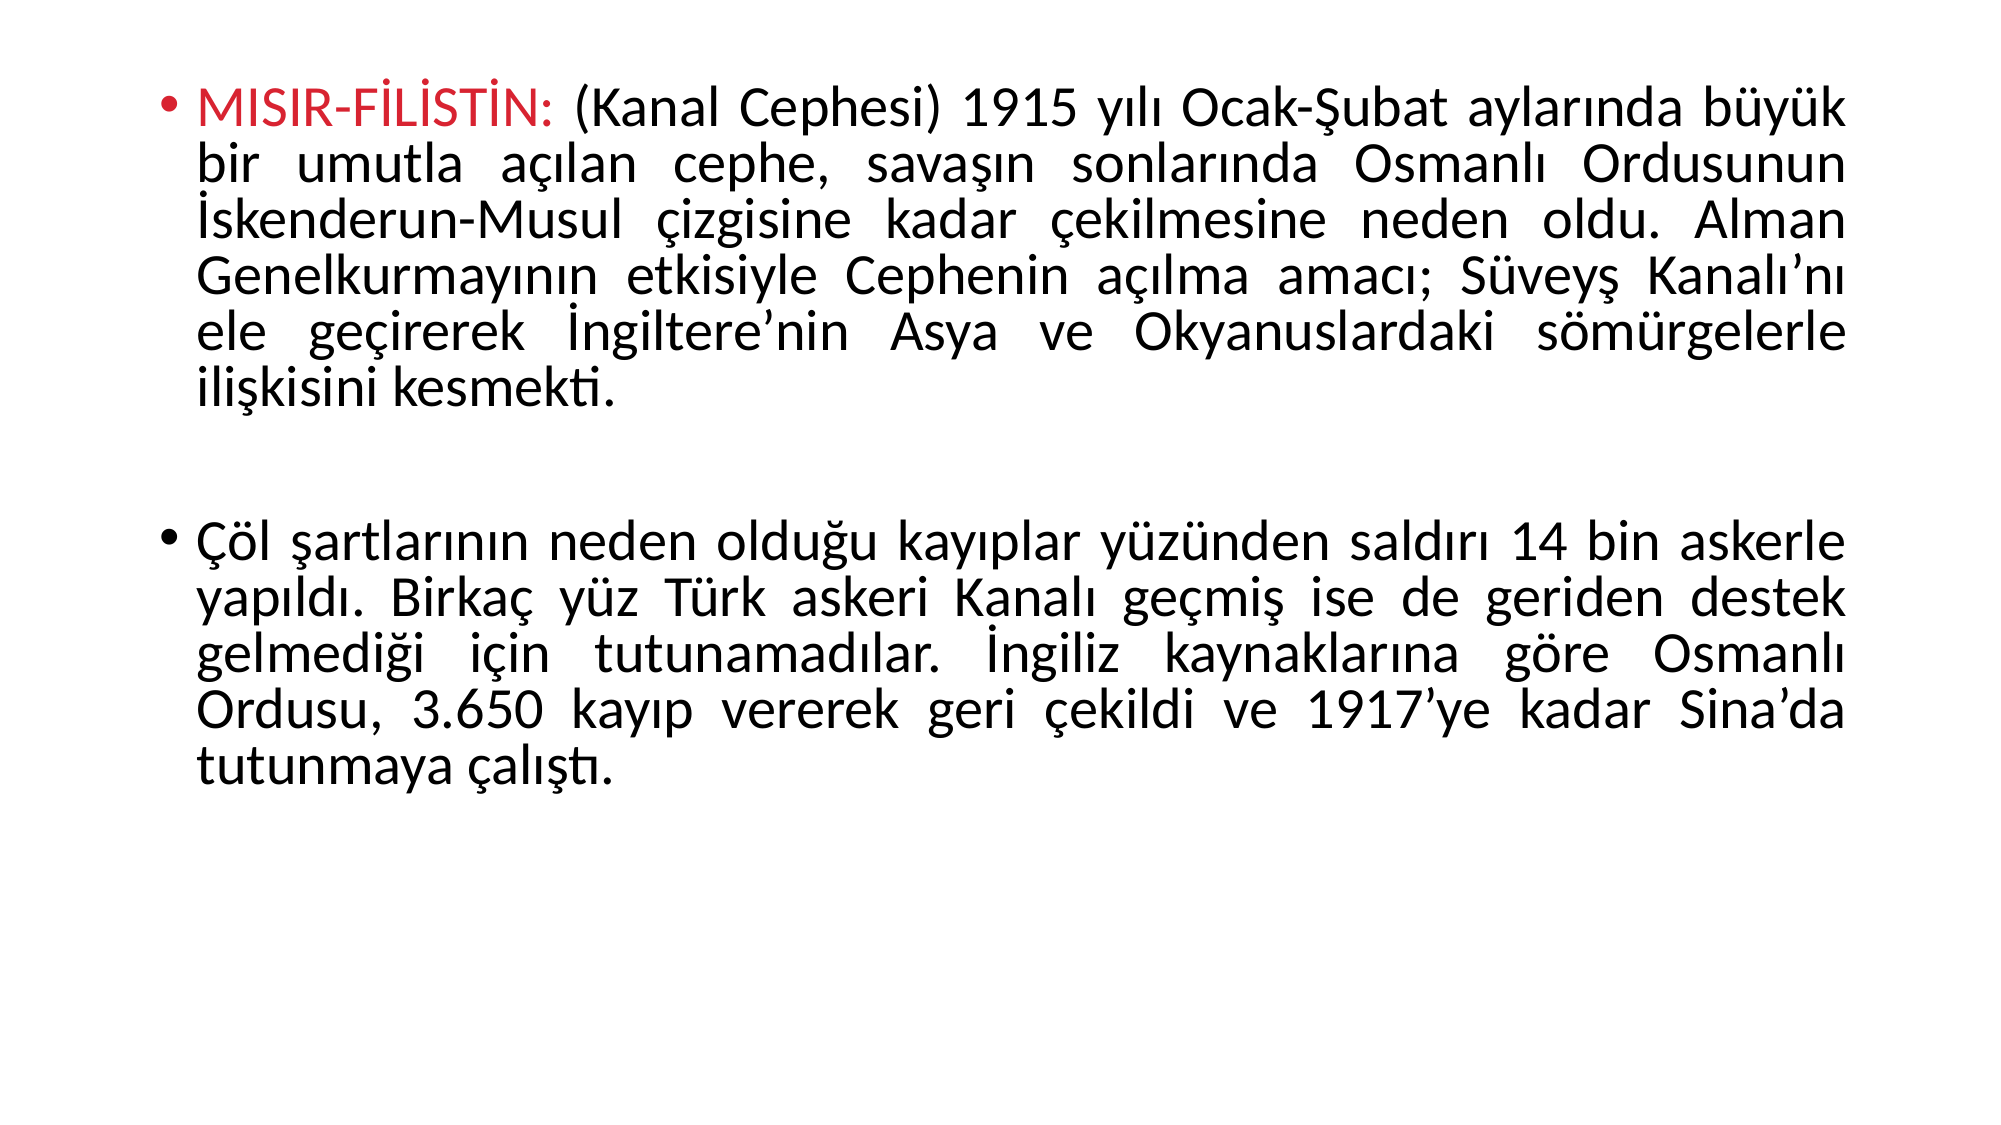

MISIR-FİLİSTİN: (Kanal Cephesi) 1915 yılı Ocak-Şubat aylarında büyük bir umutla açılan cephe, savaşın sonlarında Osmanlı Ordusunun İskenderun-Musul çizgisine kadar çekilmesine neden oldu. Alman Genelkurmayının etkisiyle Cephenin açılma amacı; Süveyş Kanalı’nı ele geçirerek İngiltere’nin Asya ve Okyanuslardaki sömürgelerle ilişkisini kesmekti.

Çöl şartlarının neden olduğu kayıplar yüzünden saldırı 14 bin askerle yapıldı. Birkaç yüz Türk askeri Kanalı geçmiş ise de geriden destek gelmediği için tutunamadılar. İngiliz kaynaklarına göre Osmanlı Ordusu, 3.650 kayıp vererek geri çekildi ve 1917’ye kadar Sina’da tutunmaya çalıştı.